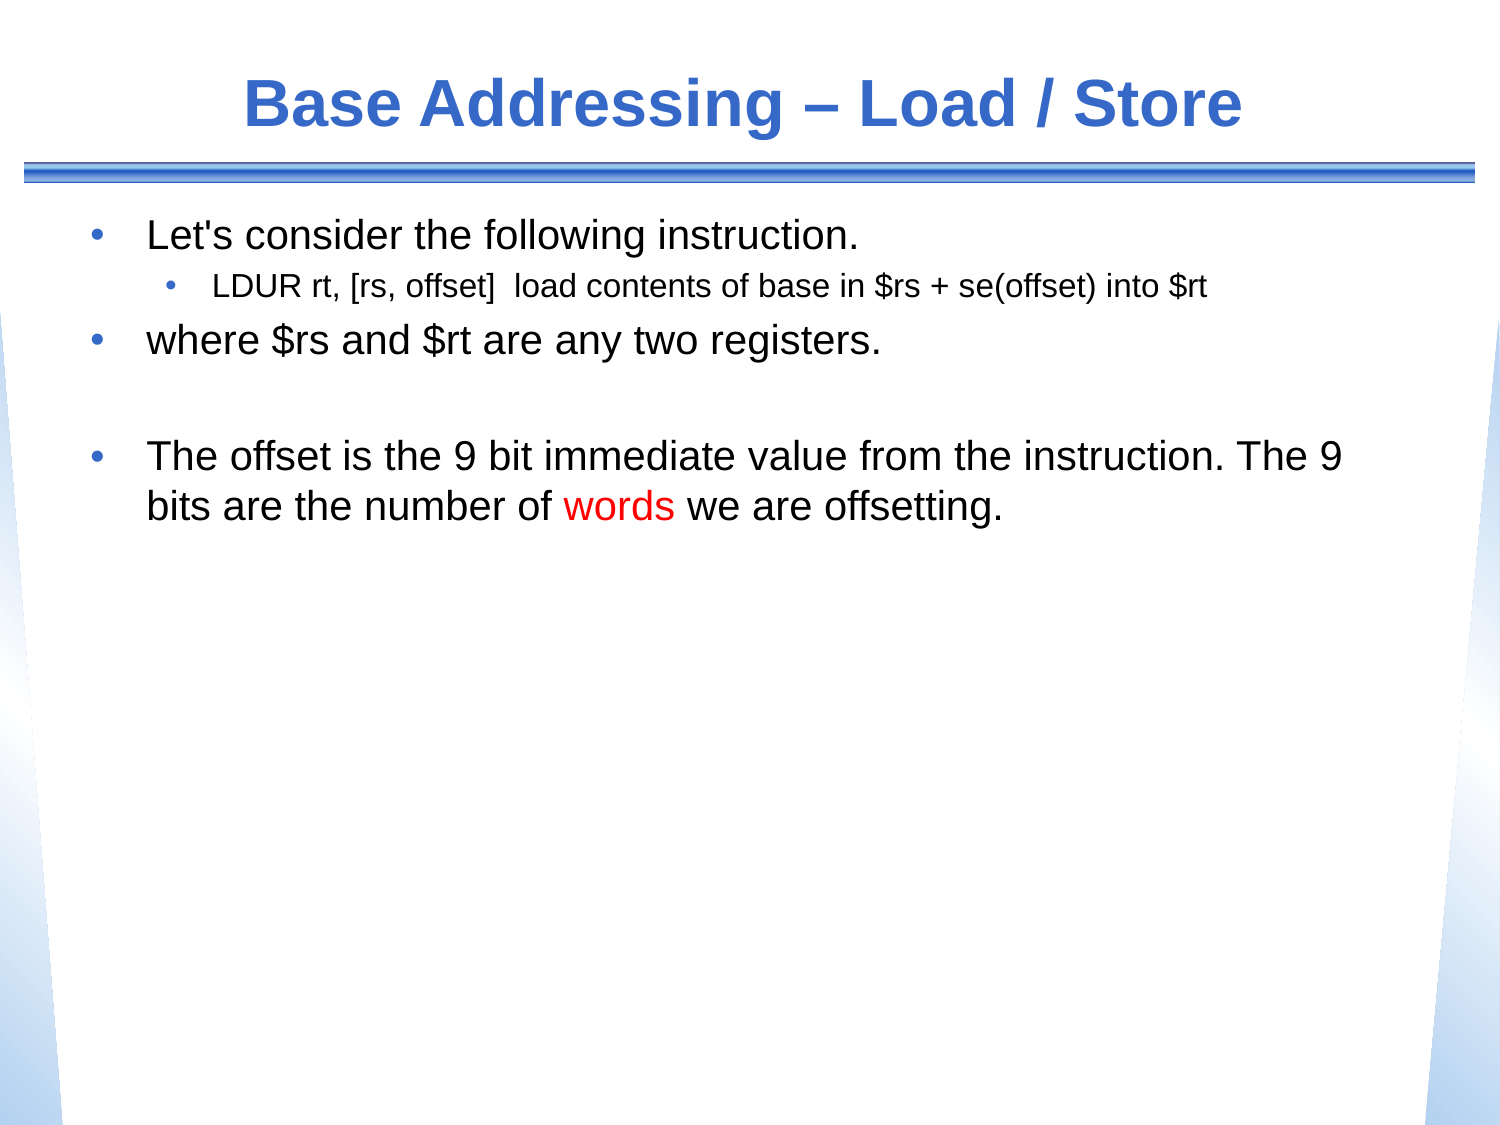

# Base Addressing – Load / Store
Let's consider the following instruction.
LDUR rt, [rs, offset]  load contents of base in $rs + se(offset) into $rt
where $rs and $rt are any two registers.

The offset is the 9 bit immediate value from the instruction. The 9 bits are the number of words we are offsetting.